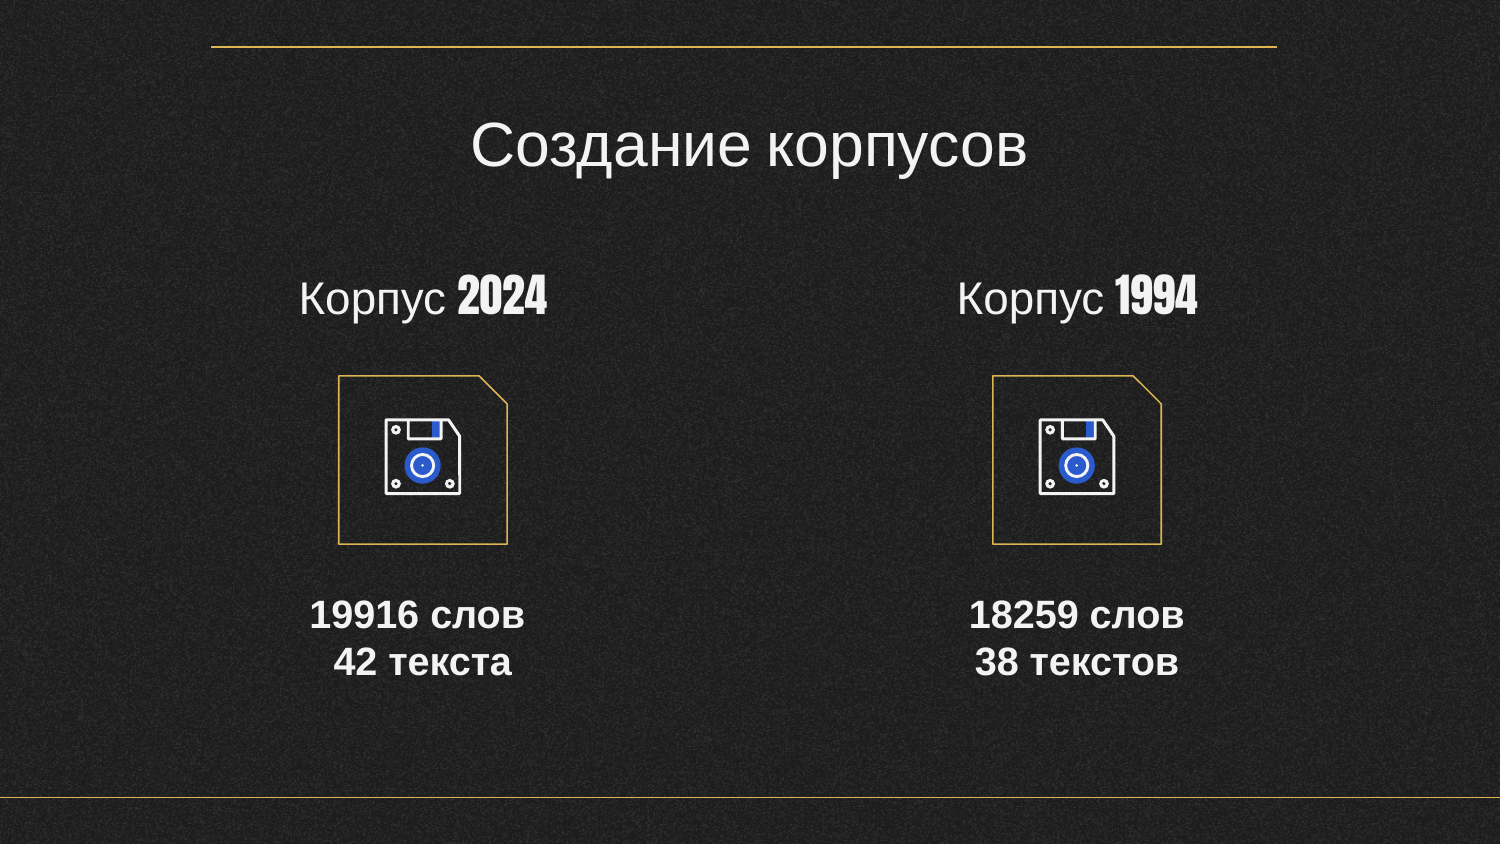

# Создание корпусов
Корпус 2024
Корпус 1994

19916 слов
42 текста
 18259 слов
38 текстов